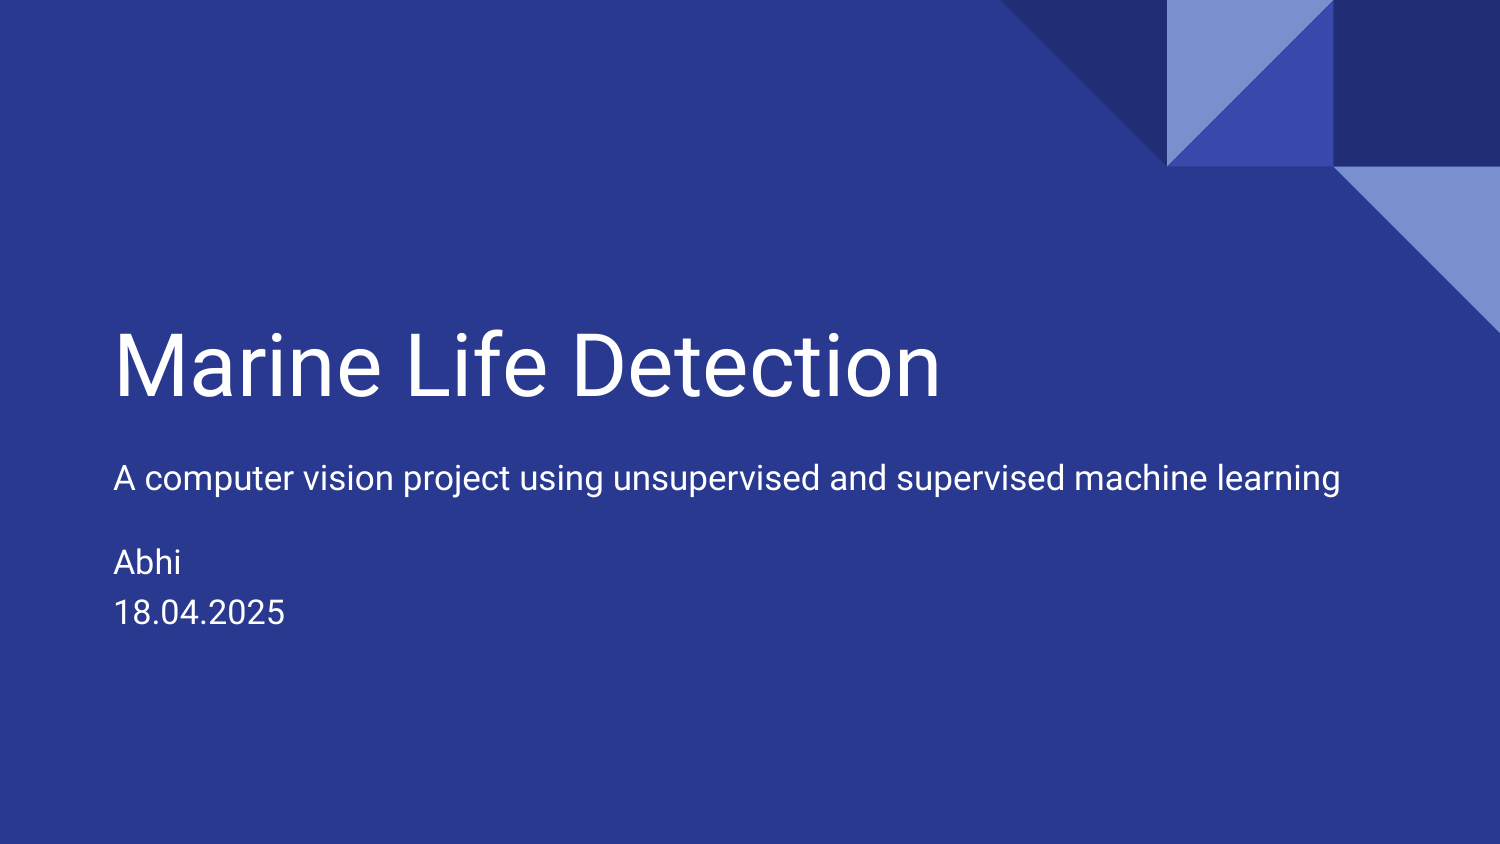

# Marine Life Detection
A computer vision project using unsupervised and supervised machine learning
Abhi
18.04.2025